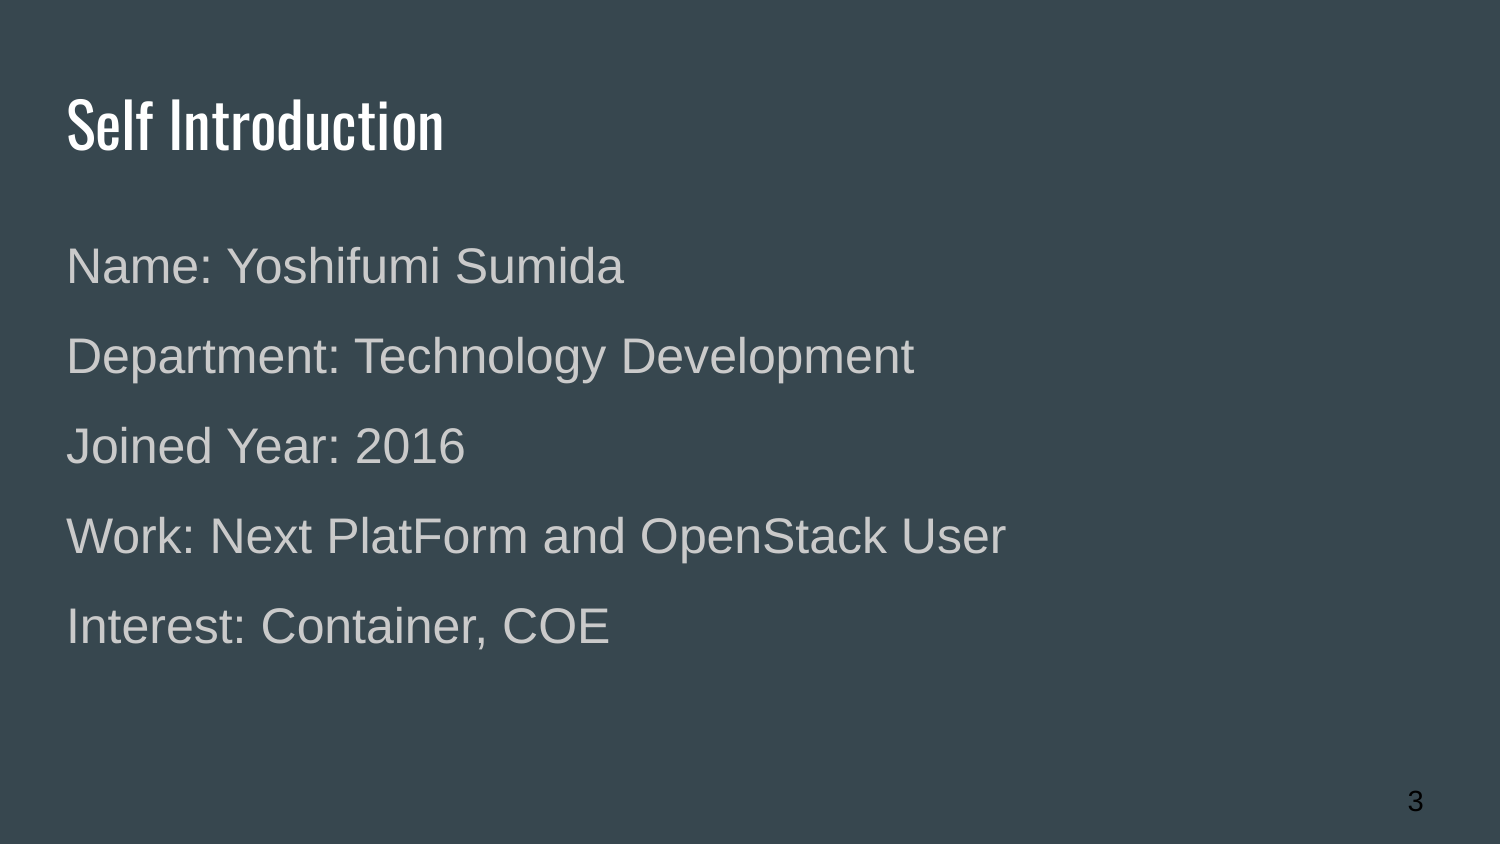

# Self Introduction
Name: Yoshifumi Sumida
Department: Technology Development
Joined Year: 2016
Work: Next PlatForm and OpenStack User
Interest: Container, COE
3